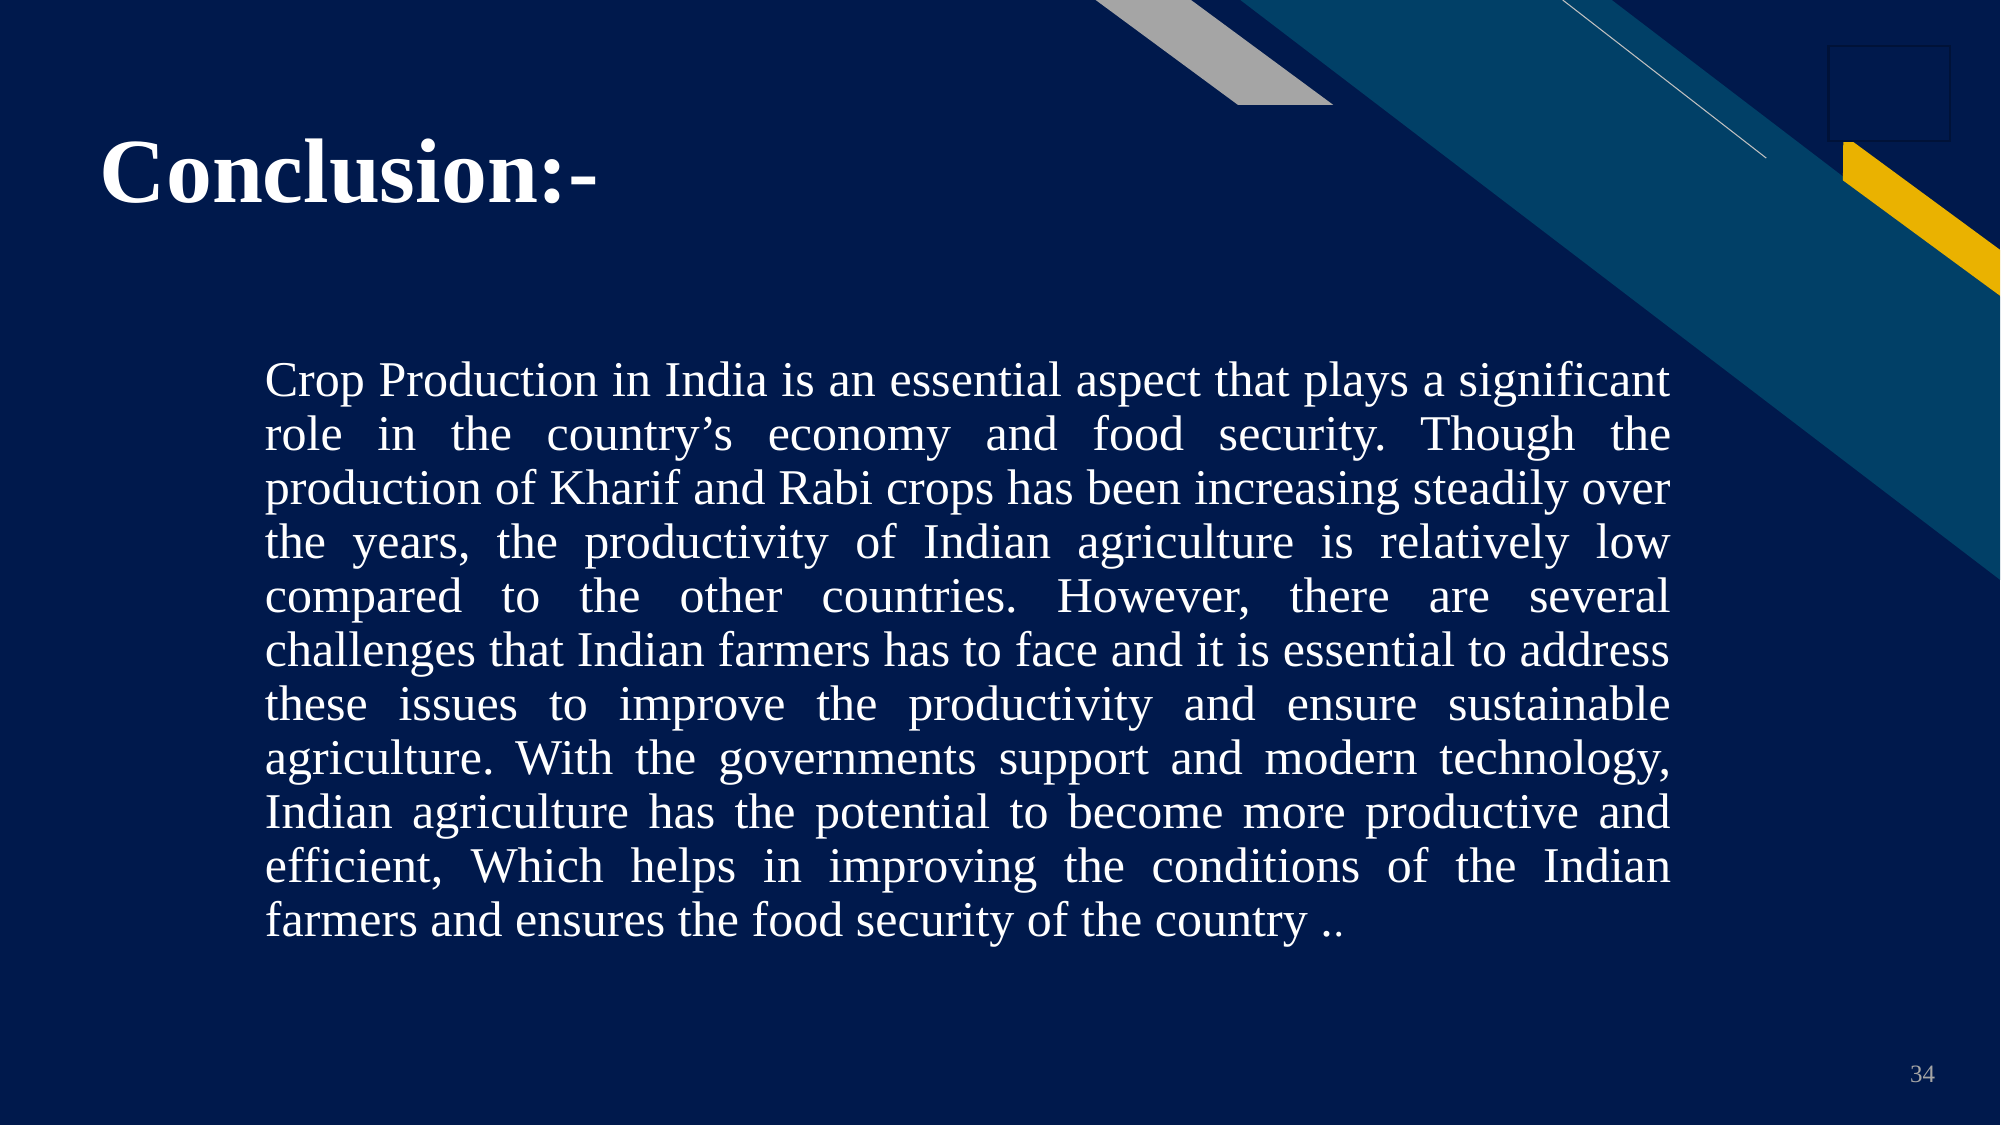

# Conclusion:-

Crop Production in India is an essential aspect that plays a significant role in the country’s economy and food security. Though the production of Kharif and Rabi crops has been increasing steadily over the years, the productivity of Indian agriculture is relatively low compared to the other countries. However, there are several challenges that Indian farmers has to face and it is essential to address these issues to improve the productivity and ensure sustainable agriculture. With the governments support and modern technology, Indian agriculture has the potential to become more productive and efficient, Which helps in improving the conditions of the Indian farmers and ensures the food security of the country ..
34